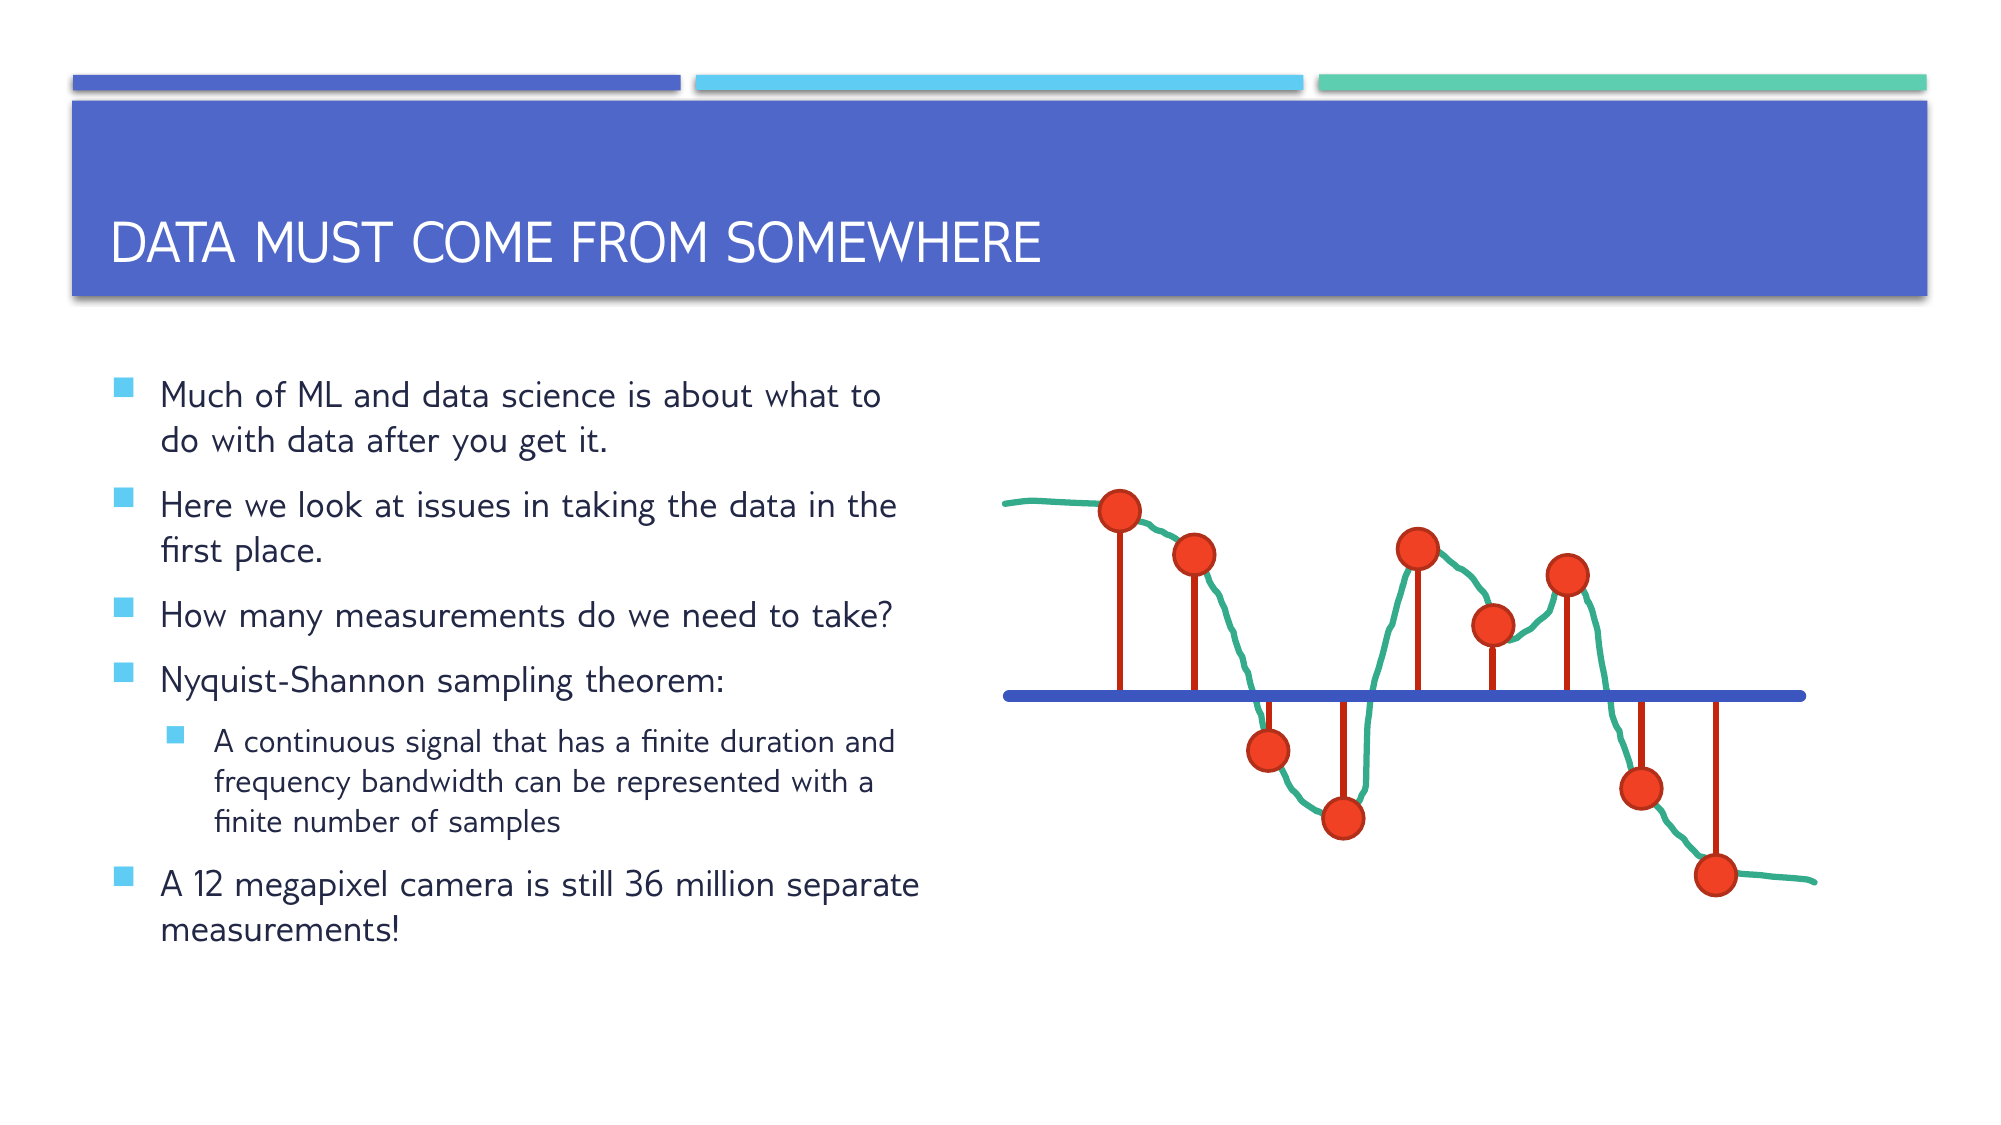

# data must come from somewhere
Much of ML and data science is about what to do with data after you get it.
Here we look at issues in taking the data in the first place.
How many measurements do we need to take?
Nyquist-Shannon sampling theorem:
A continuous signal that has a finite duration and frequency bandwidth can be represented with a finite number of samples
A 12 megapixel camera is still 36 million separate measurements!